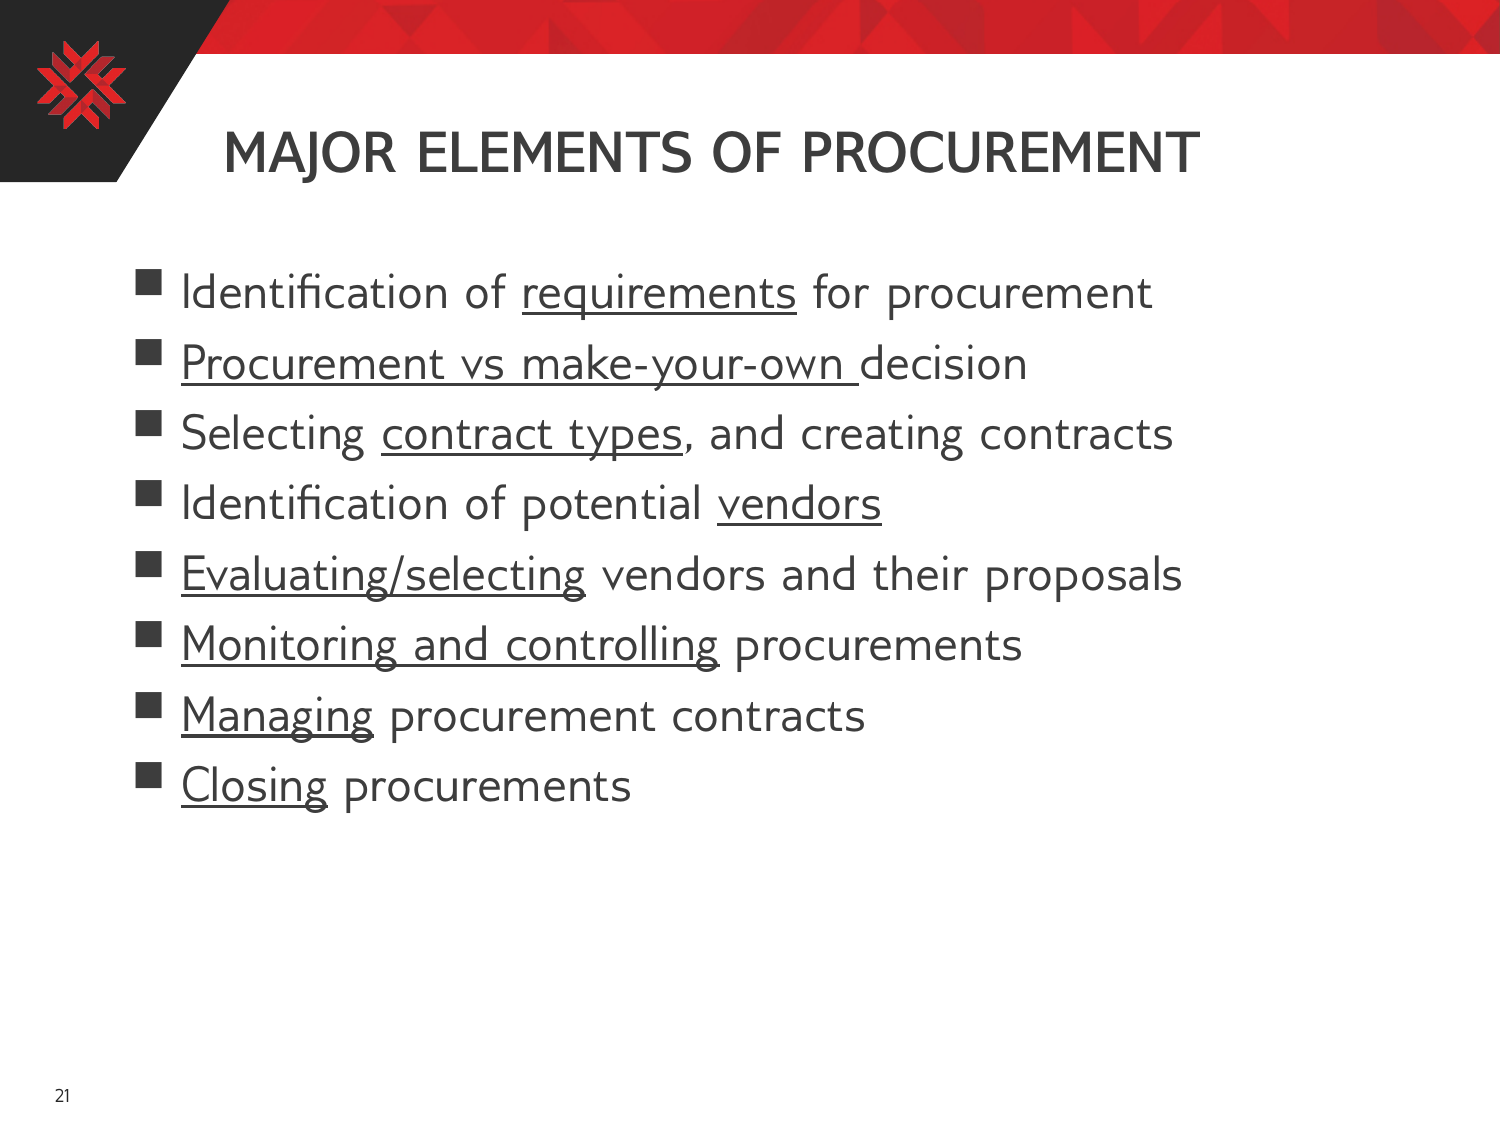

# Major elements of procurement
Identification of requirements for procurement
Procurement vs make-your-own decision
Selecting contract types, and creating contracts
Identification of potential vendors
Evaluating/selecting vendors and their proposals
Monitoring and controlling procurements
Managing procurement contracts
Closing procurements

21